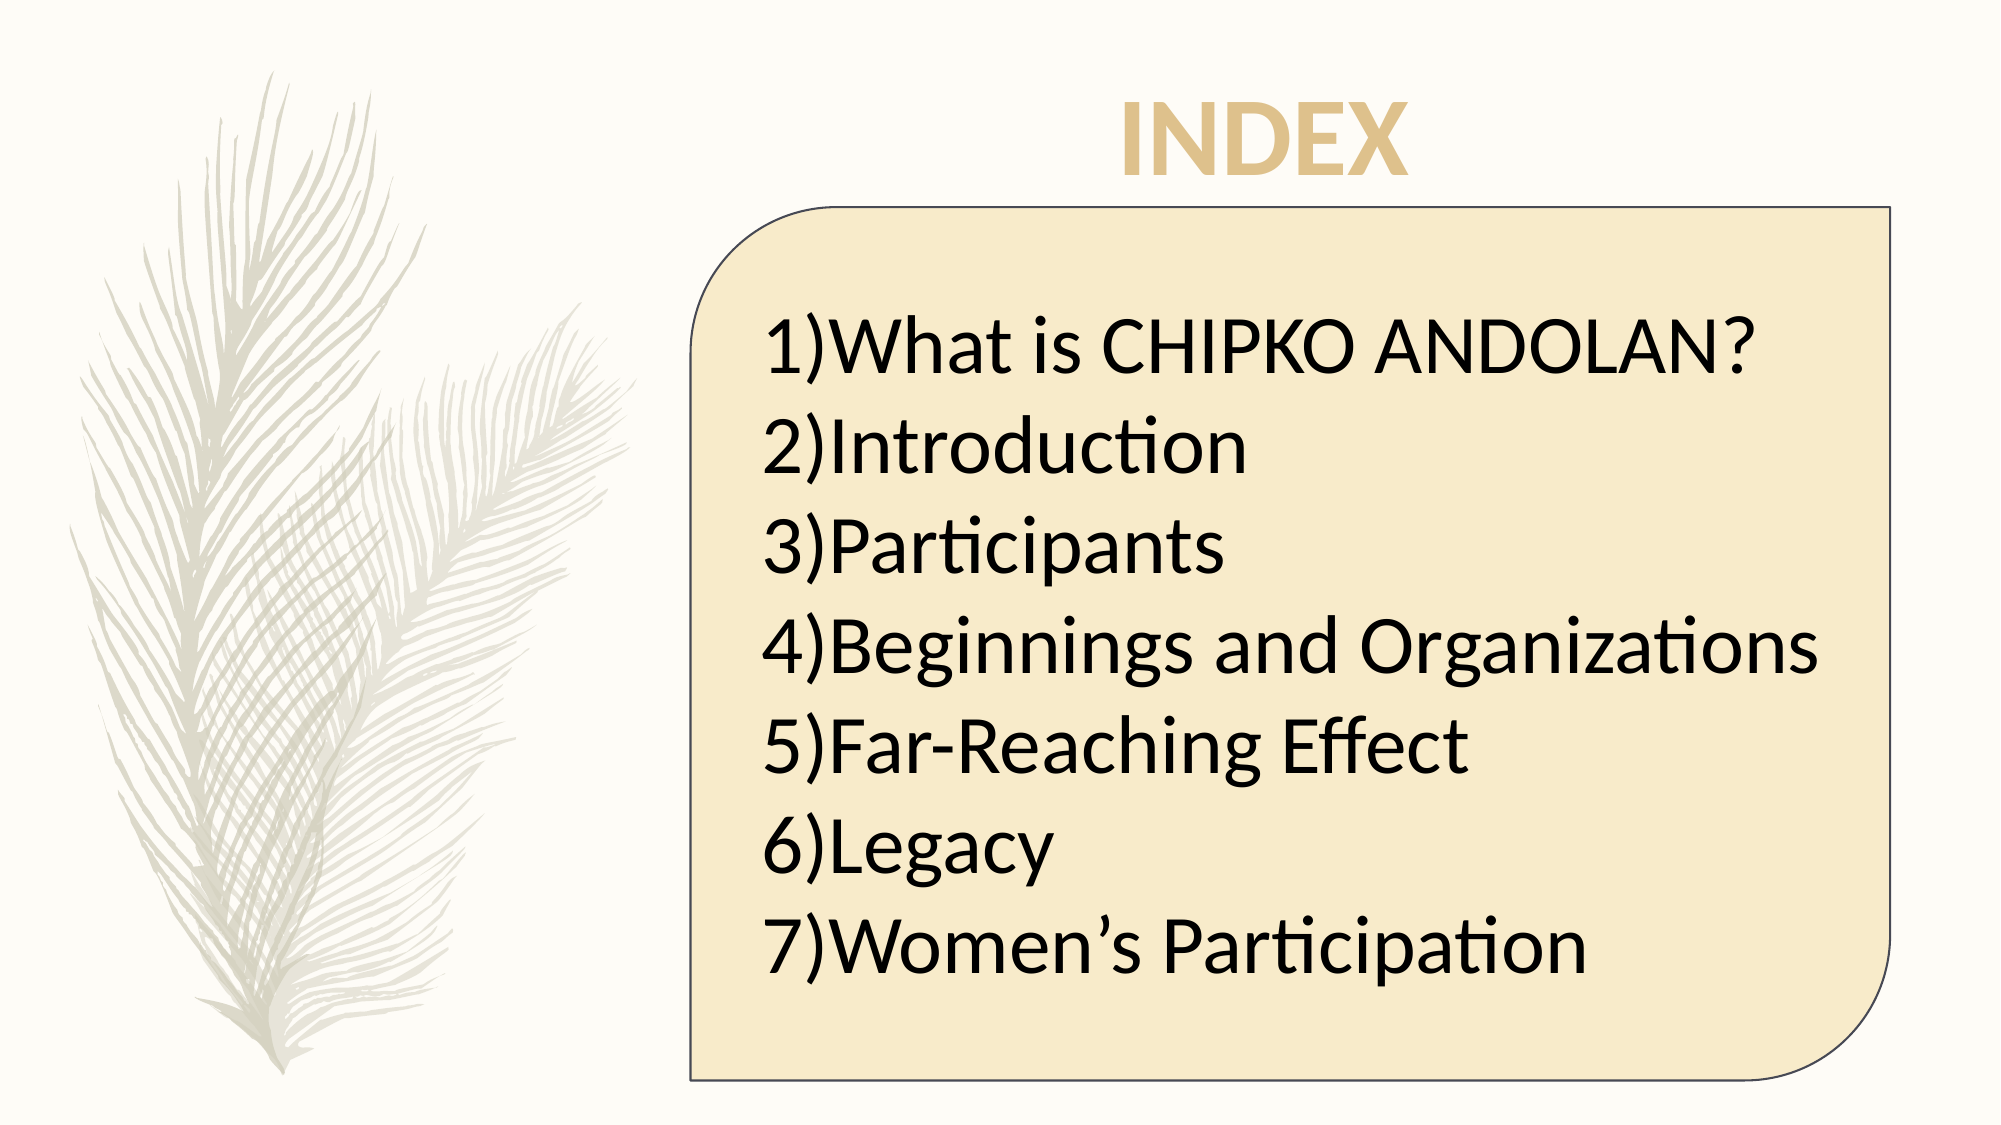

INDEX

1)What is CHIPKO ANDOLAN?
2)Introduction
3)Participants
4)Beginnings and Organizations
5)Far-Reaching Effect
6)Legacy
7)Women’s Participation